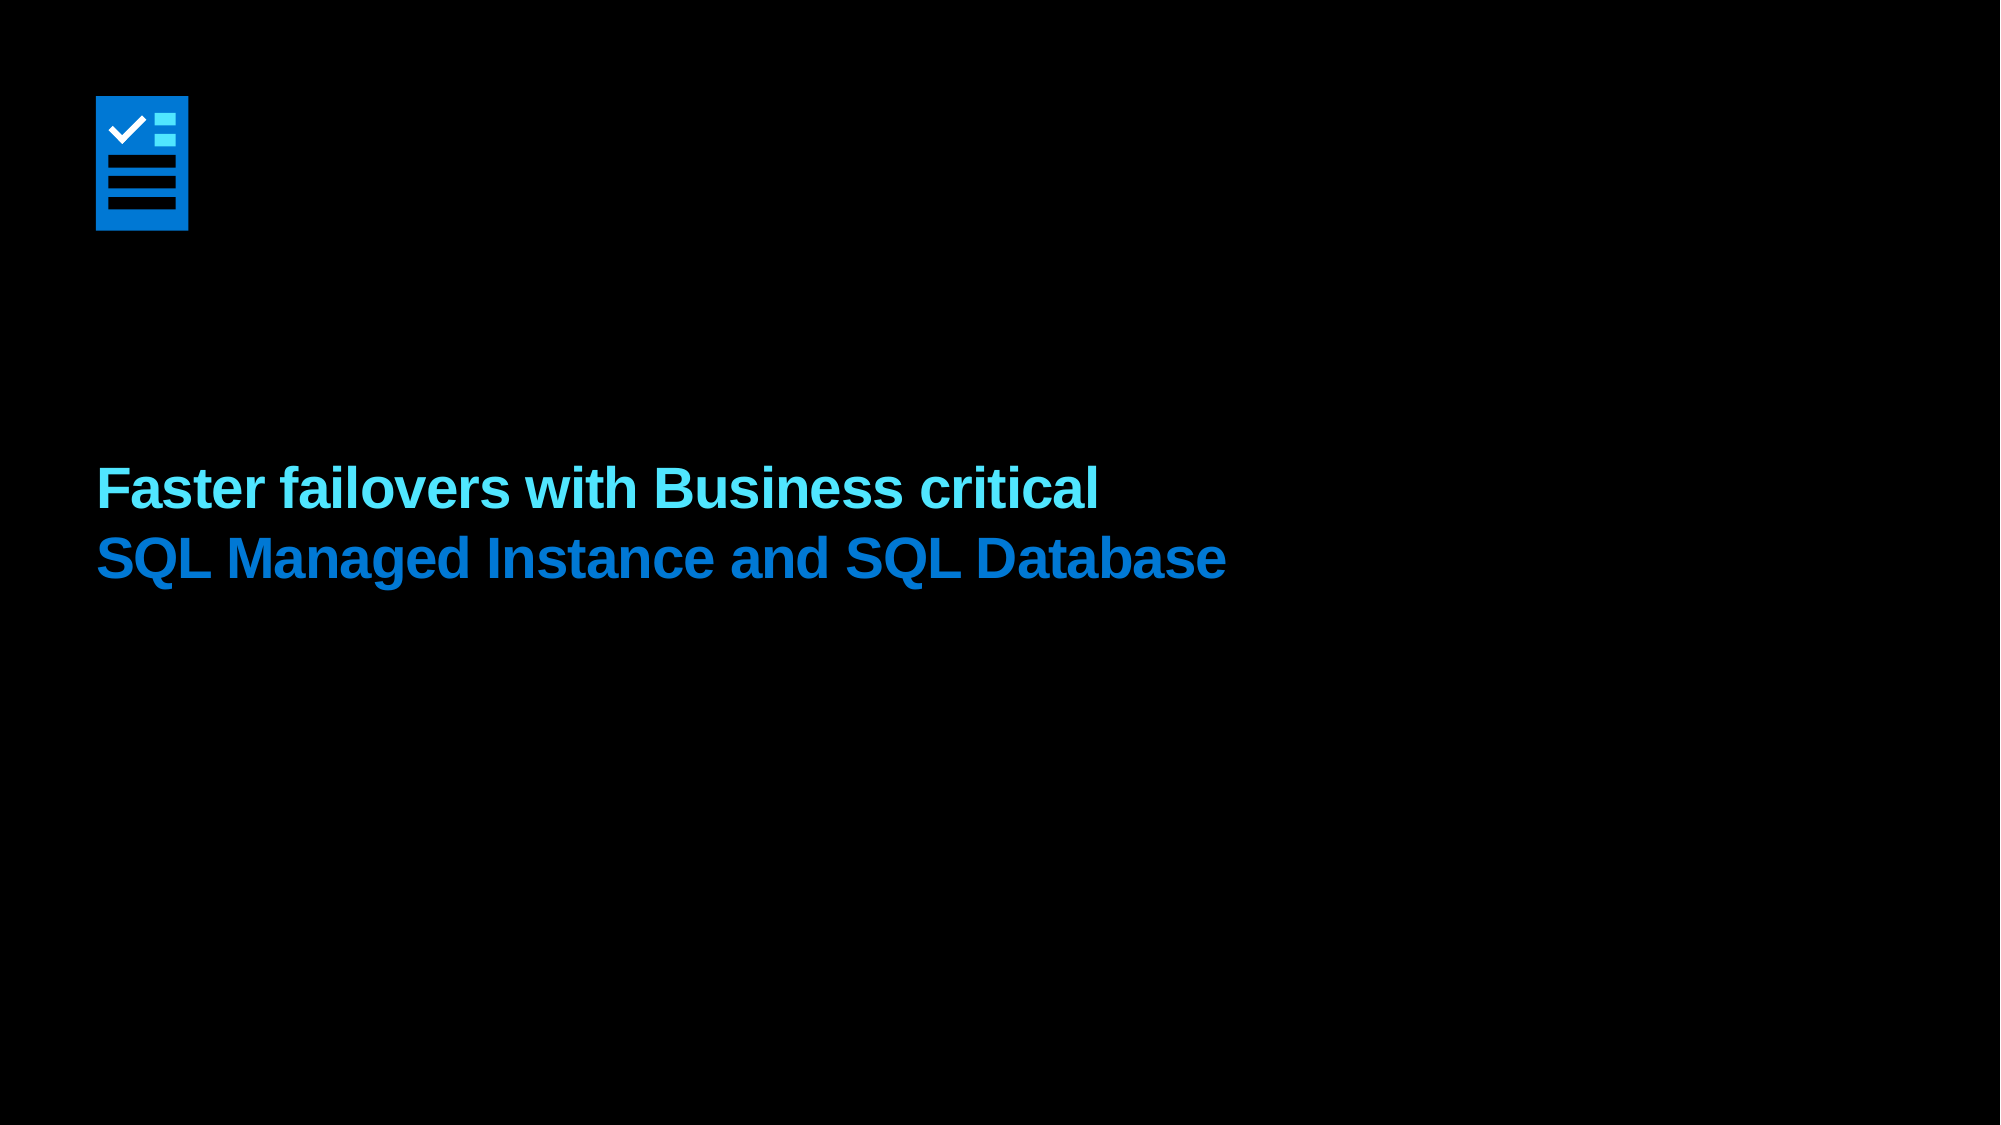

# Faster failovers with Business critical SQL Managed Instance and SQL Database